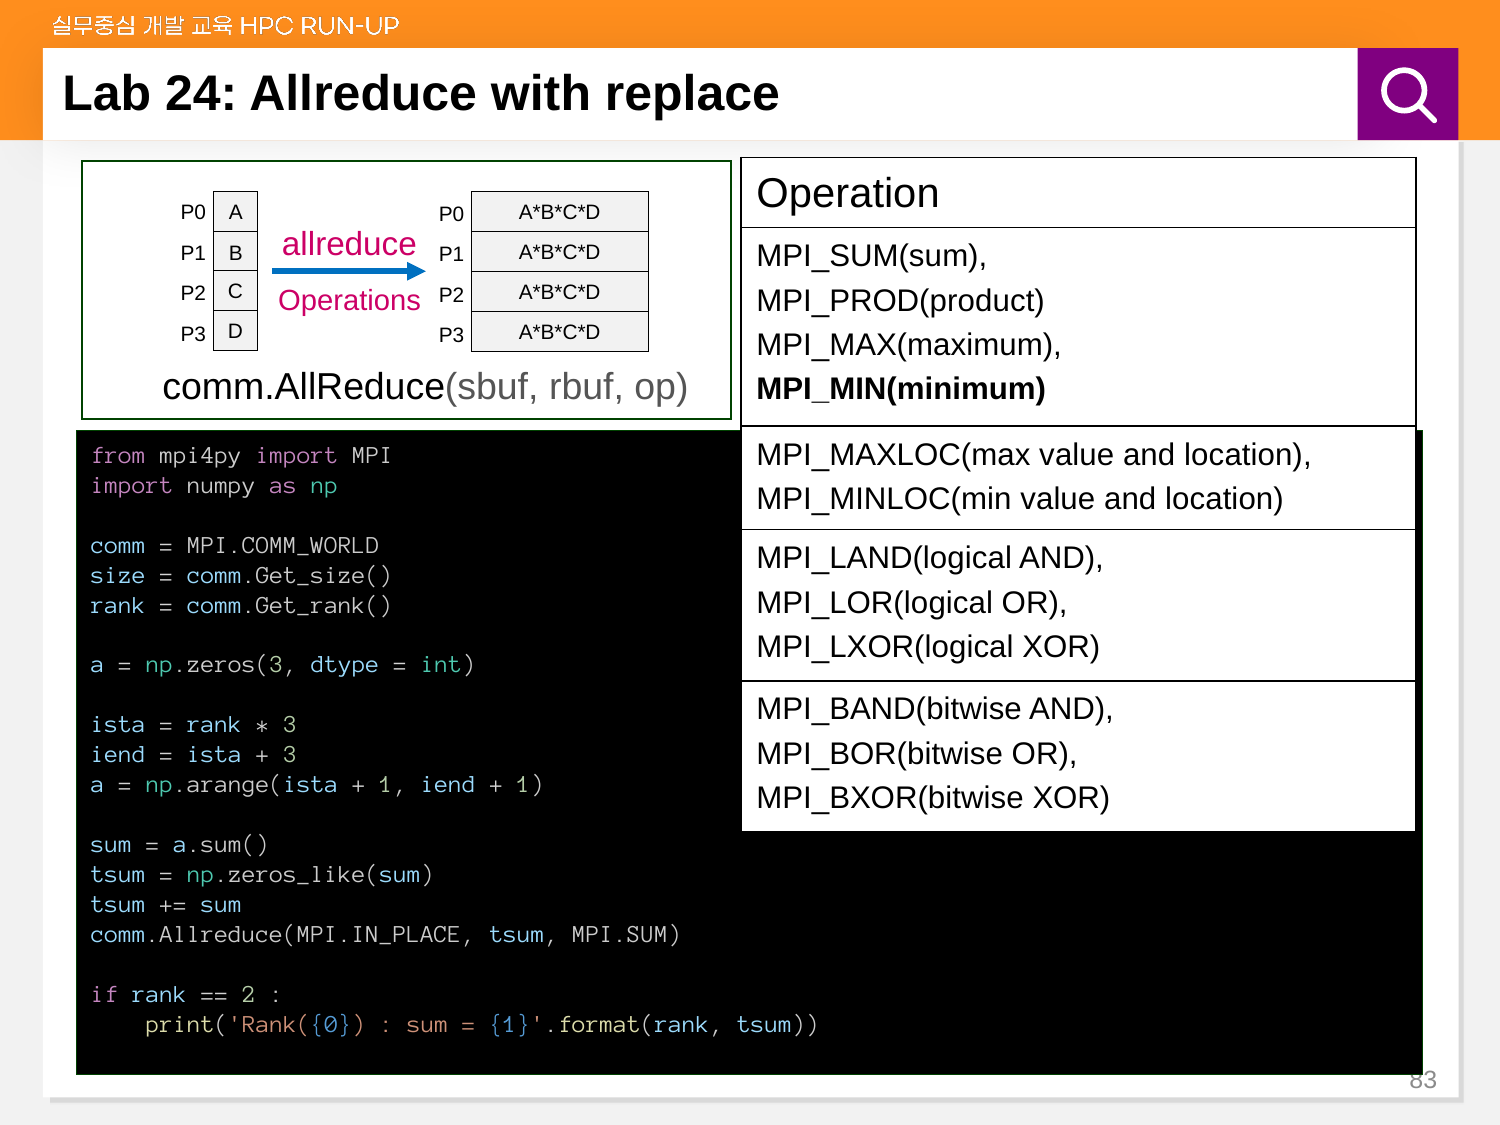

# Lab 24: Allreduce with replace
| Operation |
| --- |
| MPI\_SUM(sum), MPI\_PROD(product) MPI\_MAX(maximum), MPI\_MIN(minimum) |
| MPI\_MAXLOC(max value and location), MPI\_MINLOC(min value and location) |
| MPI\_LAND(logical AND), MPI\_LOR(logical OR), MPI\_LXOR(logical XOR) |
| MPI\_BAND(bitwise AND), MPI\_BOR(bitwise OR), MPI\_BXOR(bitwise XOR) |

P0
A
P1
B
C
P2
D
P3
A*B*C*D
P0
P1
P2
P3
allreduce
A*B*C*D
A*B*C*D
A*B*C*D
Operations
comm.AllReduce(sbuf, rbuf, op)
from mpi4py import MPI
import numpy as np
comm = MPI.COMM_WORLD
size = comm.Get_size()
rank = comm.Get_rank()
a = np.zeros(3, dtype = int)
ista = rank * 3
iend = ista + 3
a = np.arange(ista + 1, iend + 1)
sum = a.sum()
tsum = np.zeros_like(sum)
tsum += sum
comm.Allreduce(MPI.IN_PLACE, tsum, MPI.SUM)
if rank == 2 :
    print('Rank({0}) : sum = {1}'.format(rank, tsum))
83